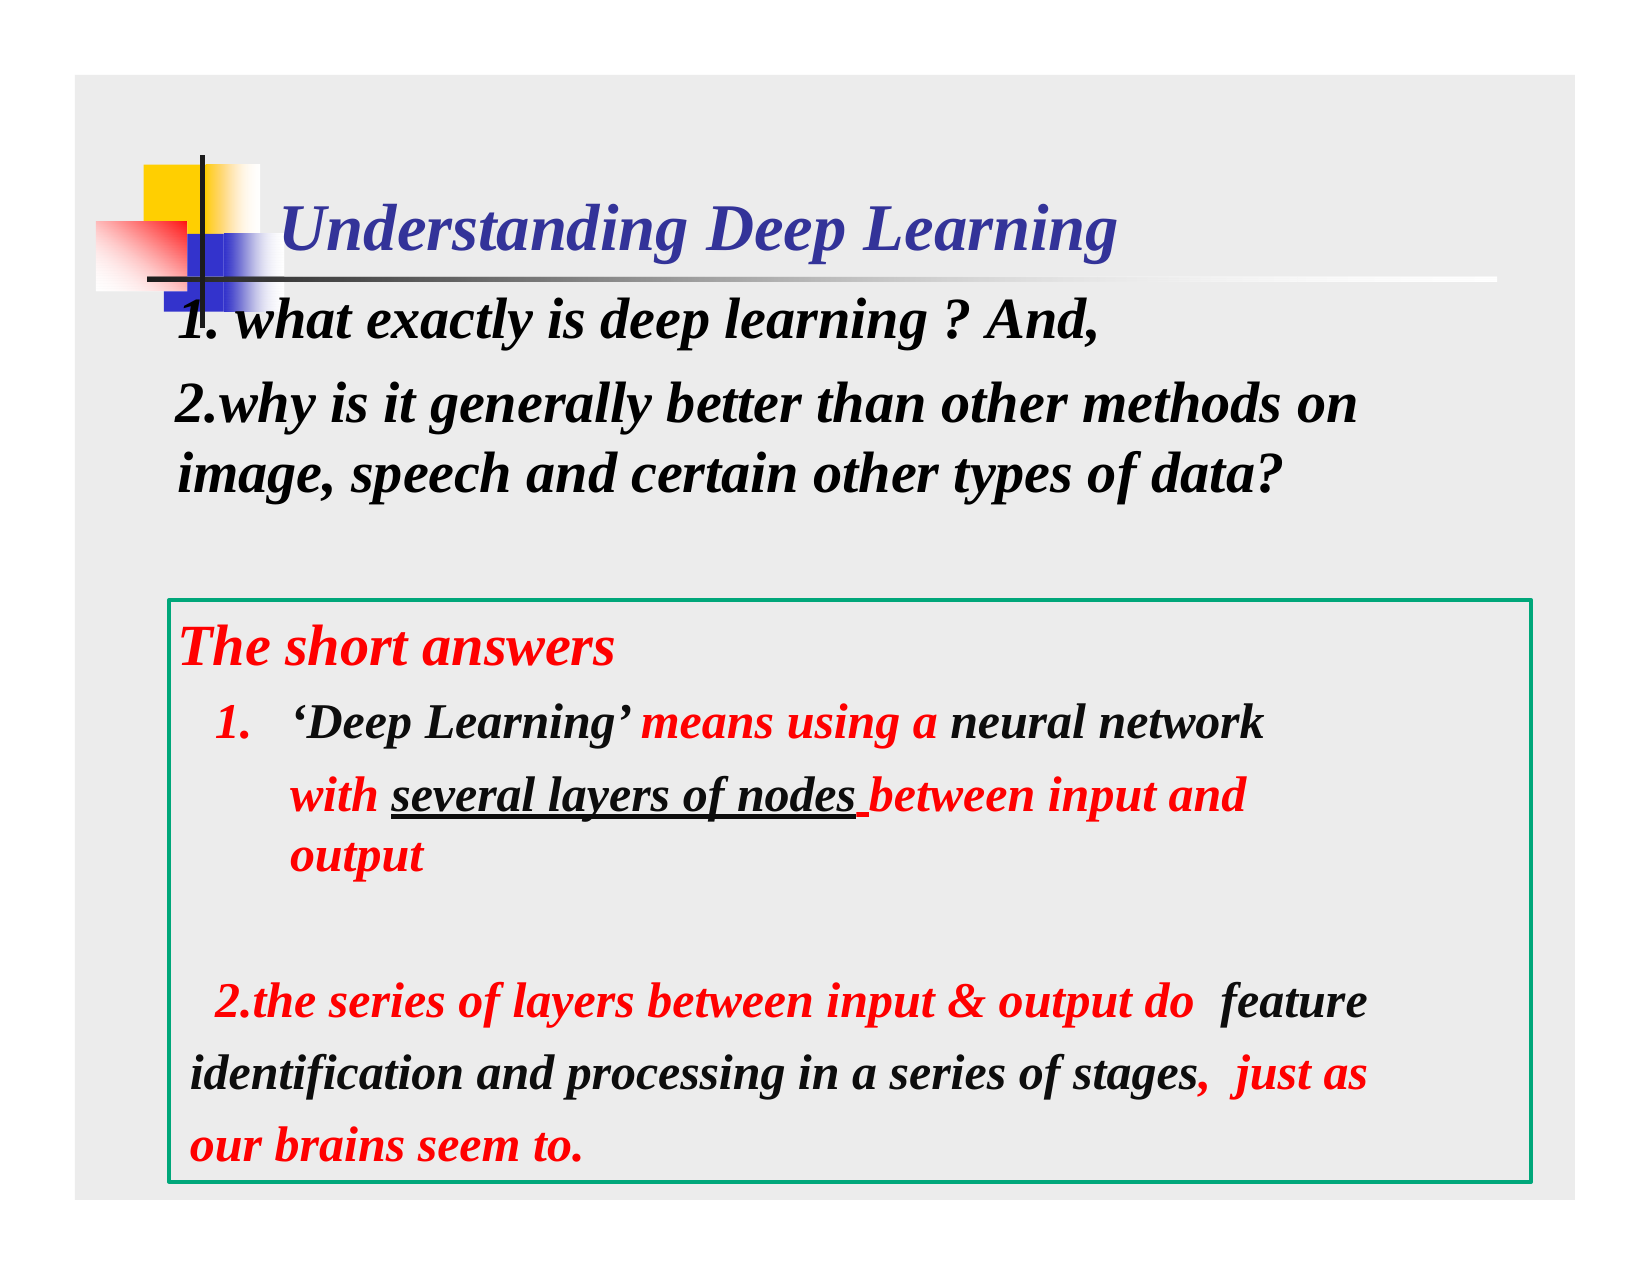

# Understanding Deep Learning

what exactly is deep learning ? And,
why is it generally better than other methods on  image, speech and certain other types of data?

The short answers
‘Deep Learning’ means using a neural network
with several layers of nodes between input and output

the series of layers between input & output do  feature identification and processing in a series of stages,  just as our brains seem to.